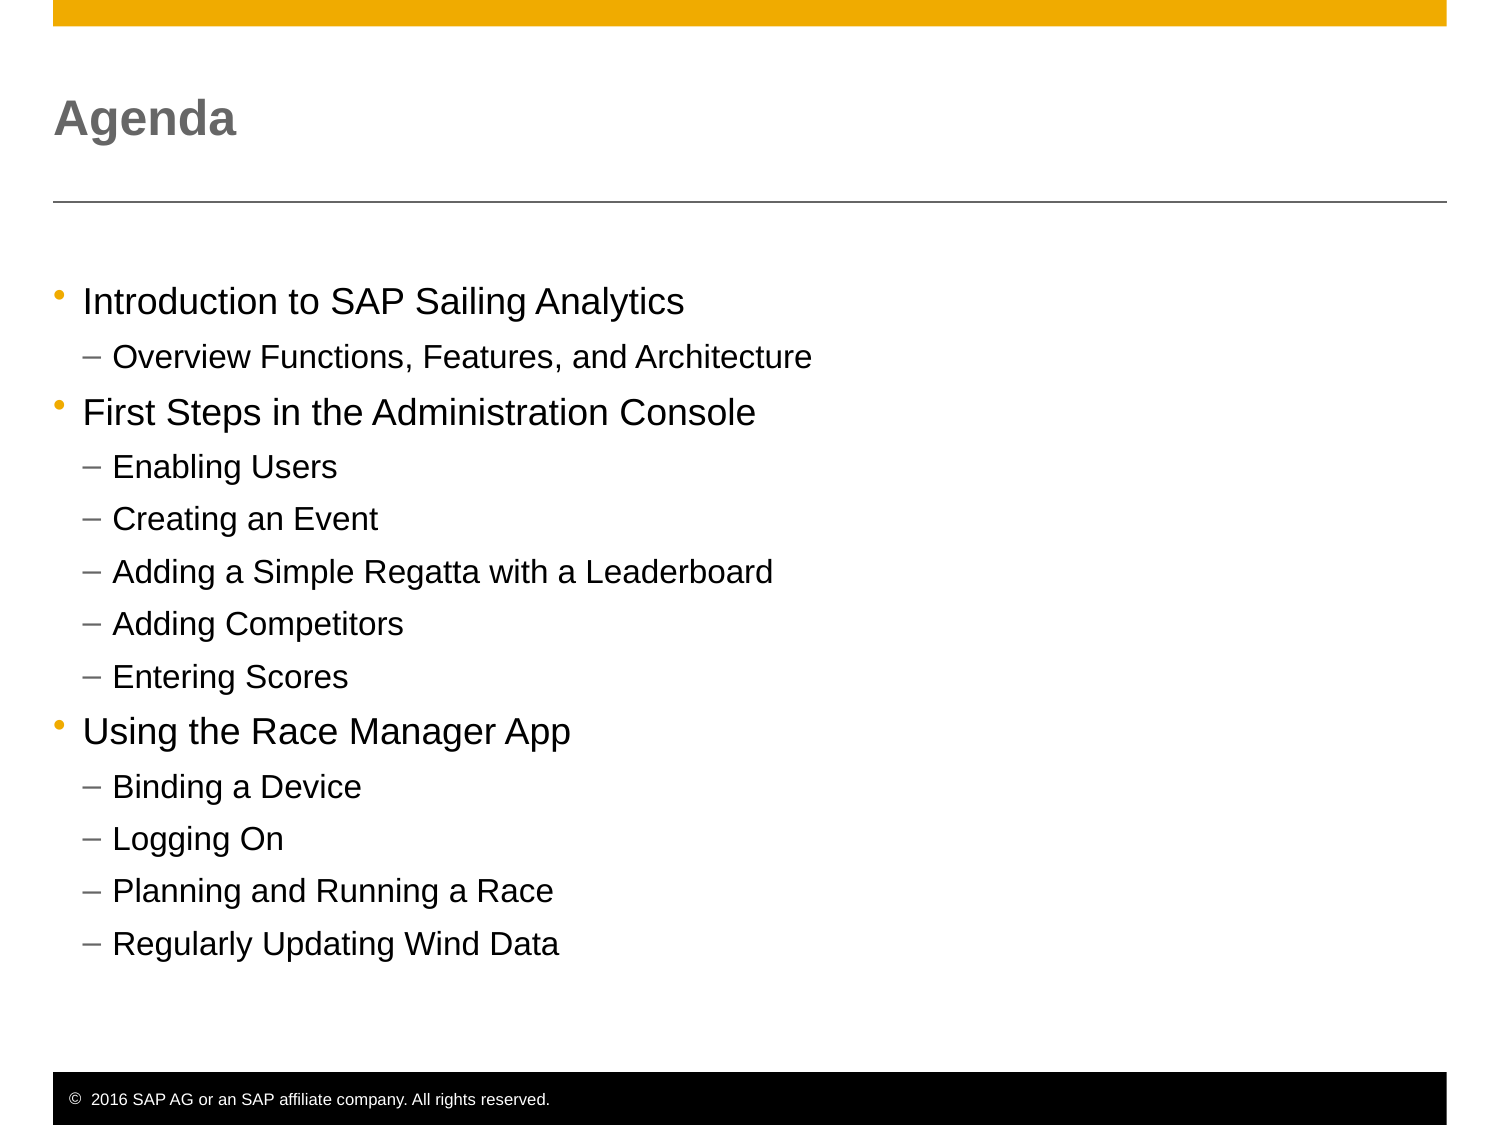

# Agenda
Introduction to SAP Sailing Analytics
Overview Functions, Features, and Architecture
First Steps in the Administration Console
Enabling Users
Creating an Event
Adding a Simple Regatta with a Leaderboard
Adding Competitors
Entering Scores
Using the Race Manager App
Binding a Device
Logging On
Planning and Running a Race
Regularly Updating Wind Data